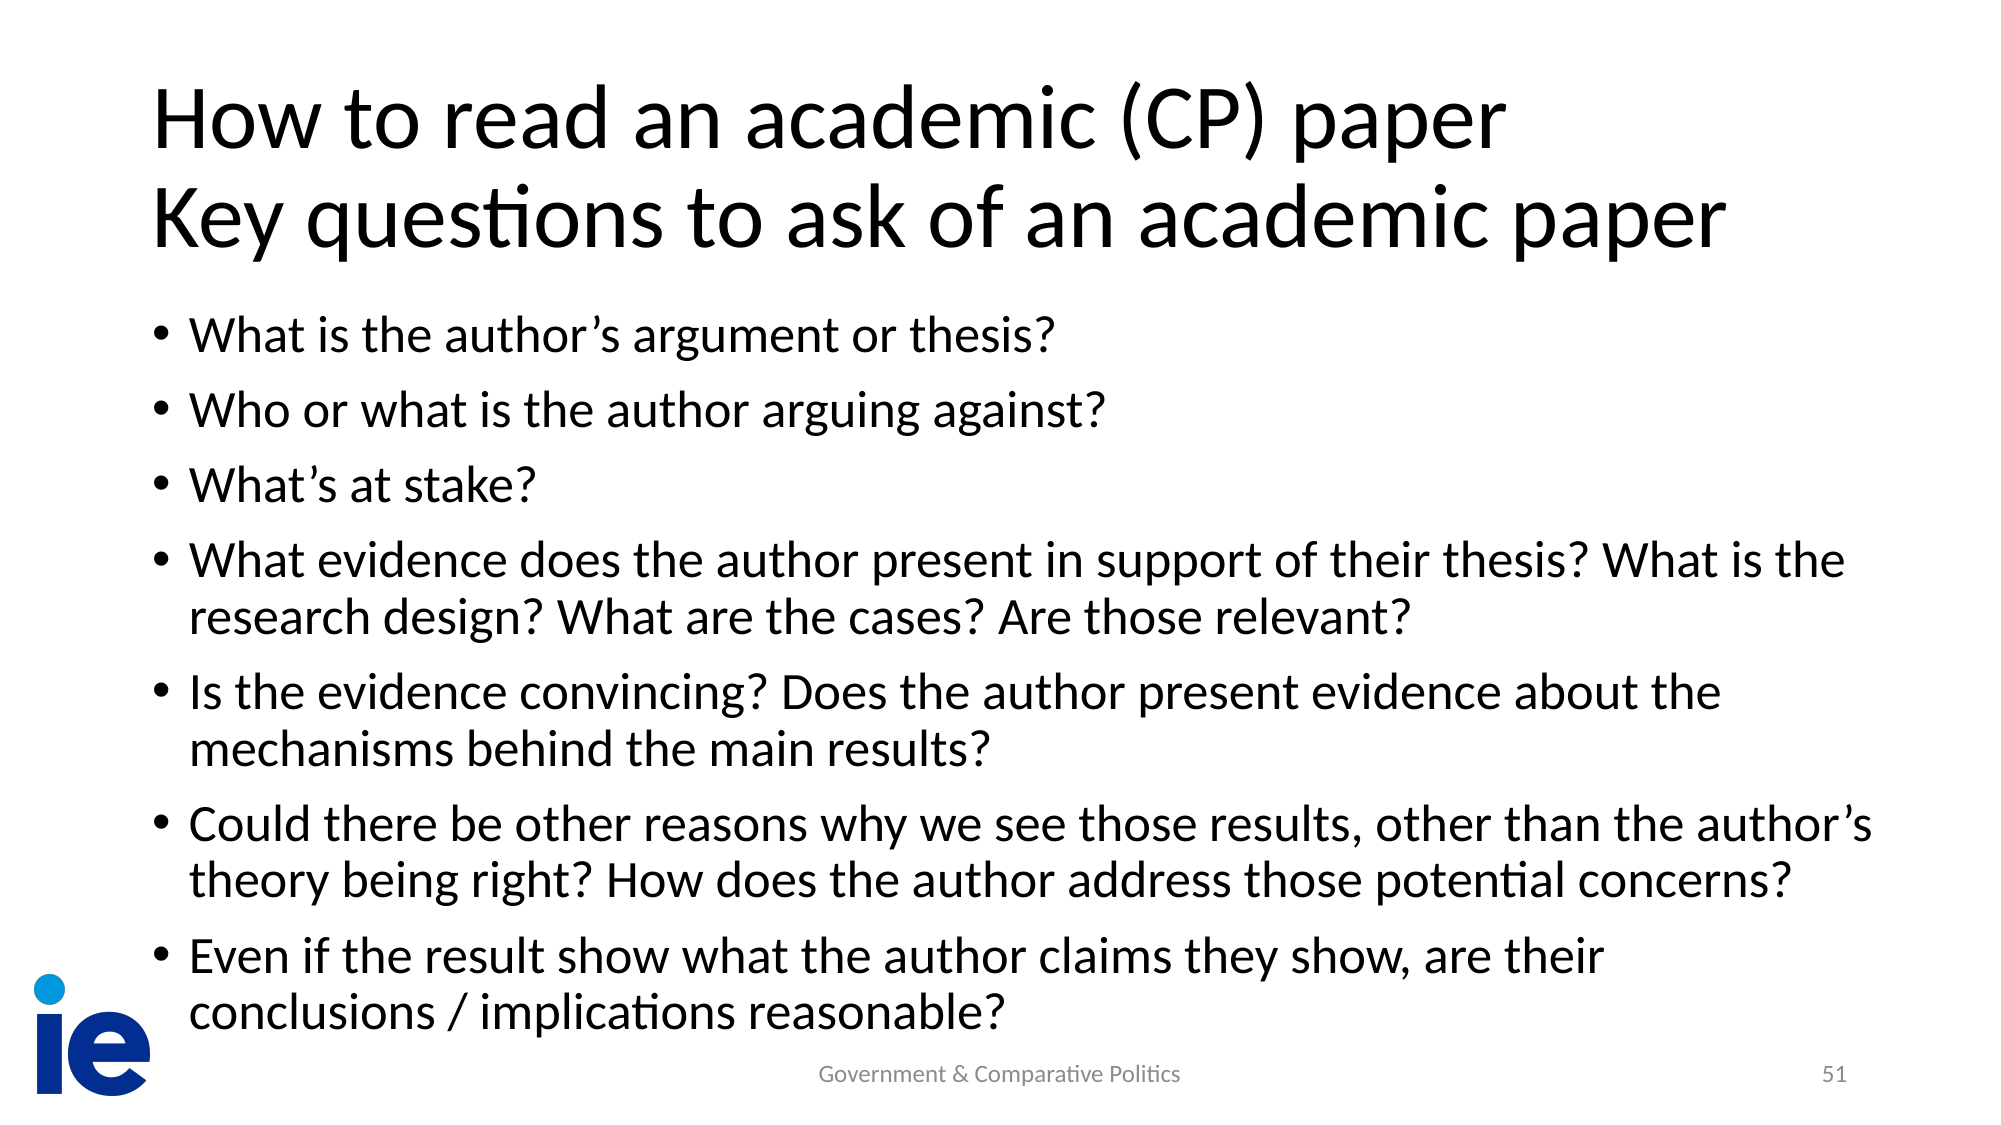

# How to read an academic (CP) paper Key questions to ask of an academic paper
What is the author’s argument or thesis?
Who or what is the author arguing against?
What’s at stake?
What evidence does the author present in support of their thesis? What is the research design? What are the cases? Are those relevant?
Is the evidence convincing? Does the author present evidence about the mechanisms behind the main results?
Could there be other reasons why we see those results, other than the author’s theory being right? How does the author address those potential concerns?
Even if the result show what the author claims they show, are their conclusions / implications reasonable?

Government & Comparative Politics
51